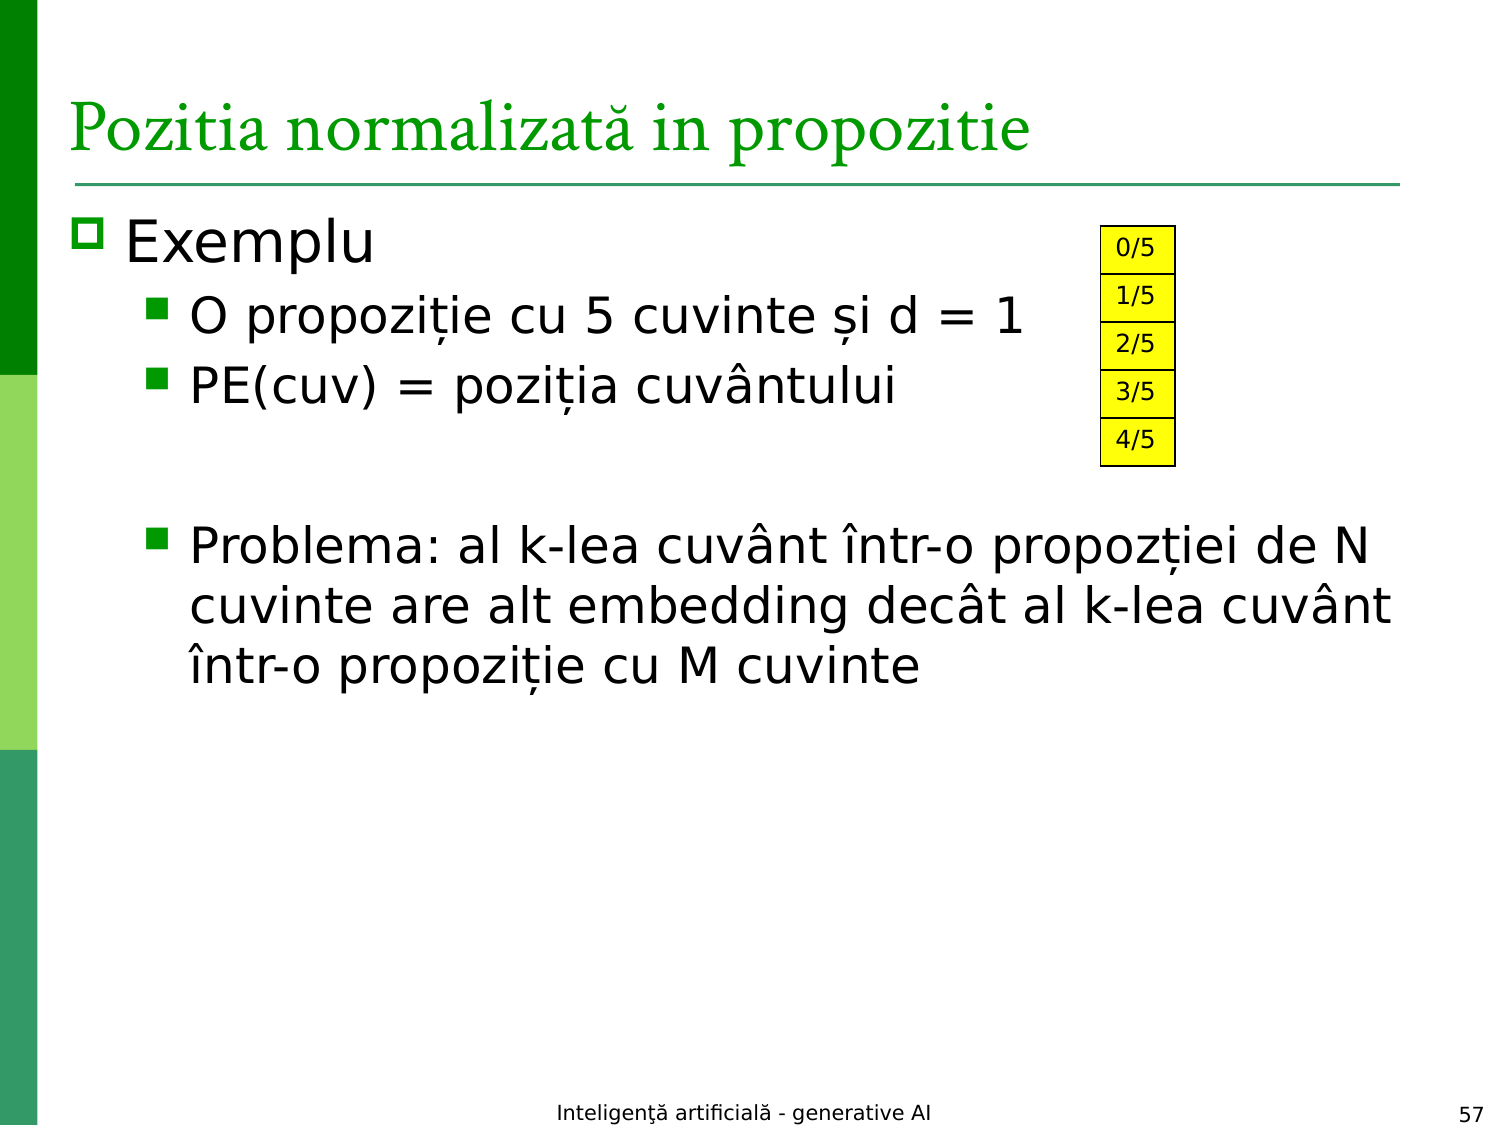

# Pozitia normalizată in propozitie
Exemplu
O propoziție cu 5 cuvinte și d = 1
PE(cuv) = poziția cuvântului

Problema: al k-lea cuvânt într-o propozției de N cuvinte are alt embedding decât al k-lea cuvânt într-o propoziție cu M cuvinte

| 0/5 |
| --- |
| 1/5 |
| 2/5 |
| 3/5 |
| 4/5 |
Inteligenţă artificială - generative AI
57